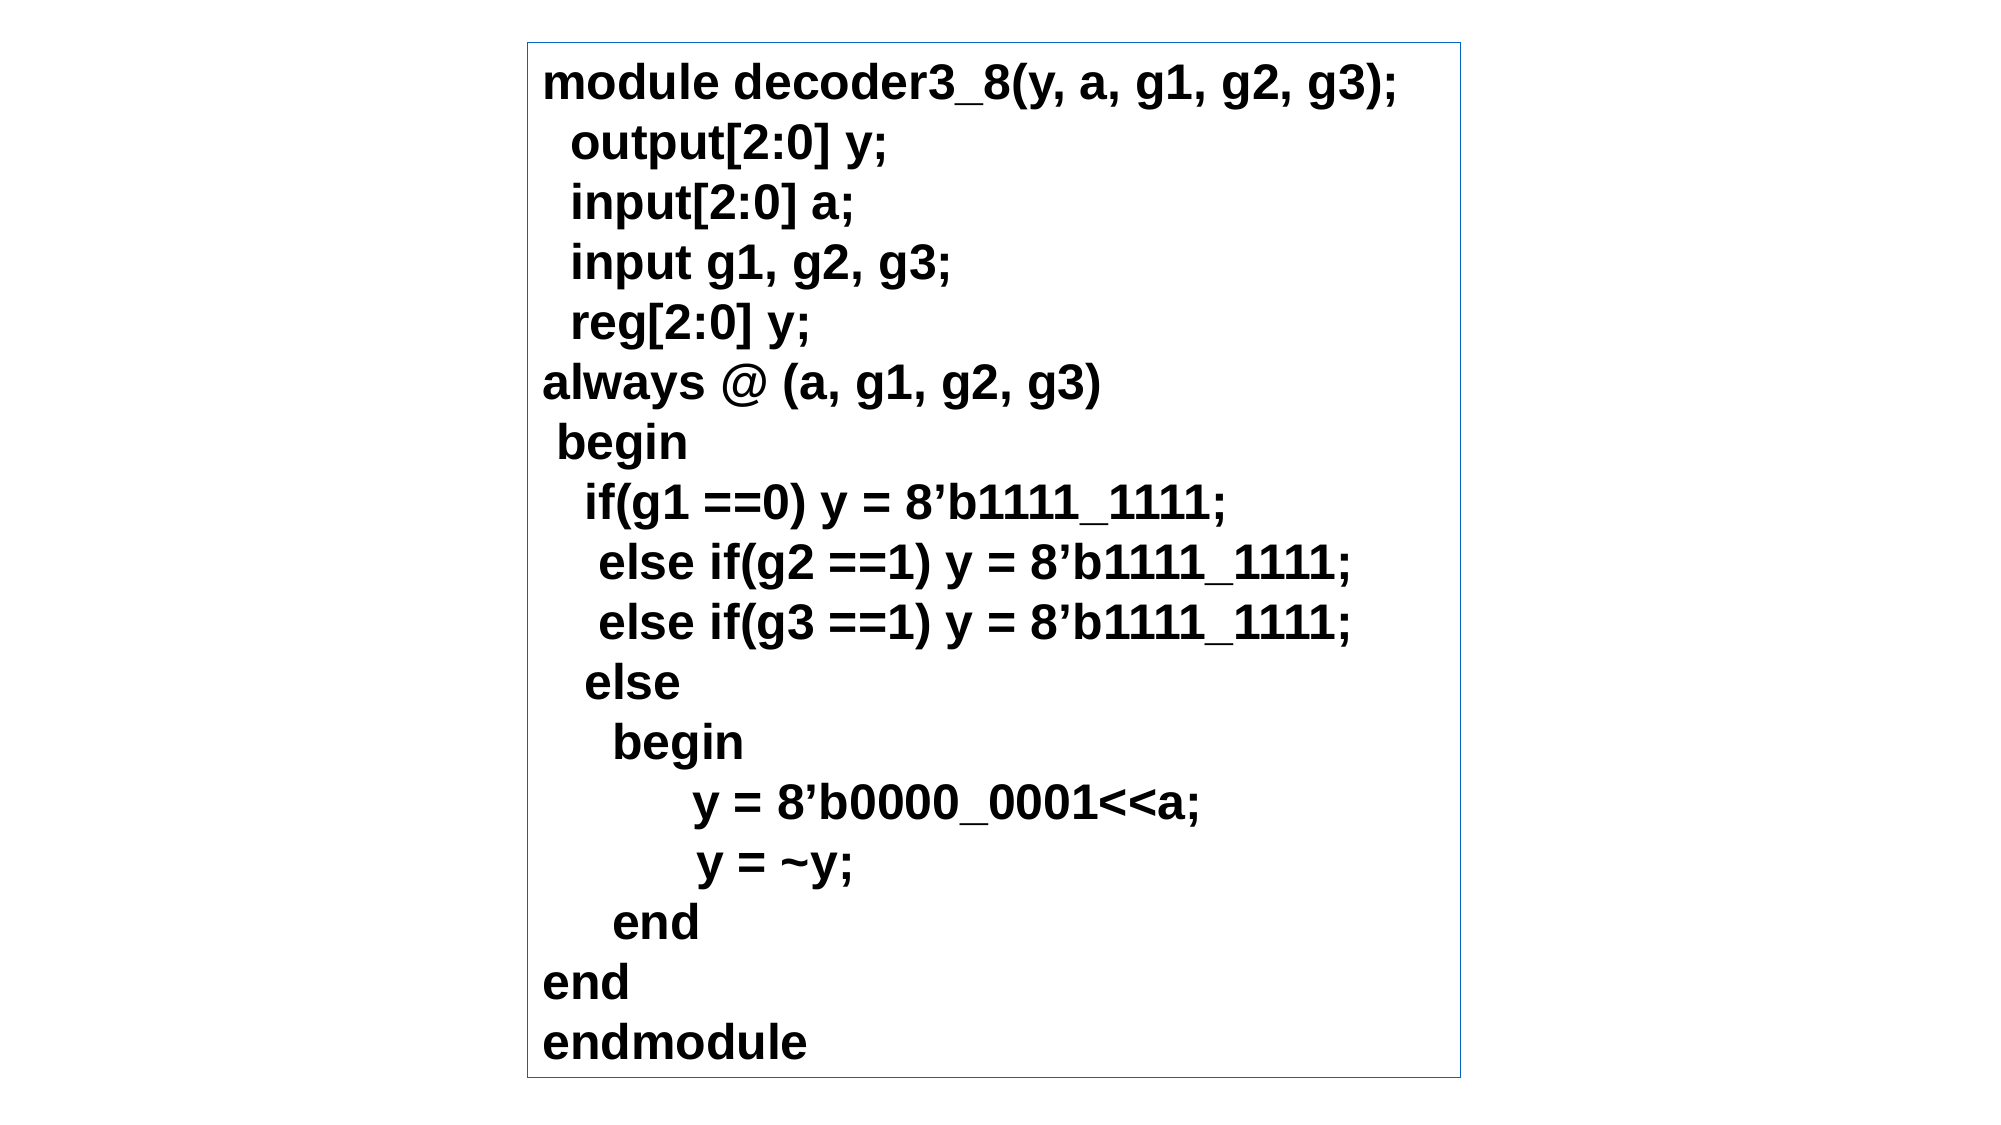

module decoder3_8(y, a, g1, g2, g3);
  output[2:0] y;
  input[2:0] a;
  input g1, g2, g3;
  reg[2:0] y;
always @ (a, g1, g2, g3)
 begin
   if(g1 ==0) y = 8’b1111_1111;
    else if(g2 ==1) y = 8’b1111_1111;
    else if(g3 ==1) y = 8’b1111_1111;
   else
     begin
	y = 8’b0000_0001<<a;
           y = ~y;
     end
end
endmodule